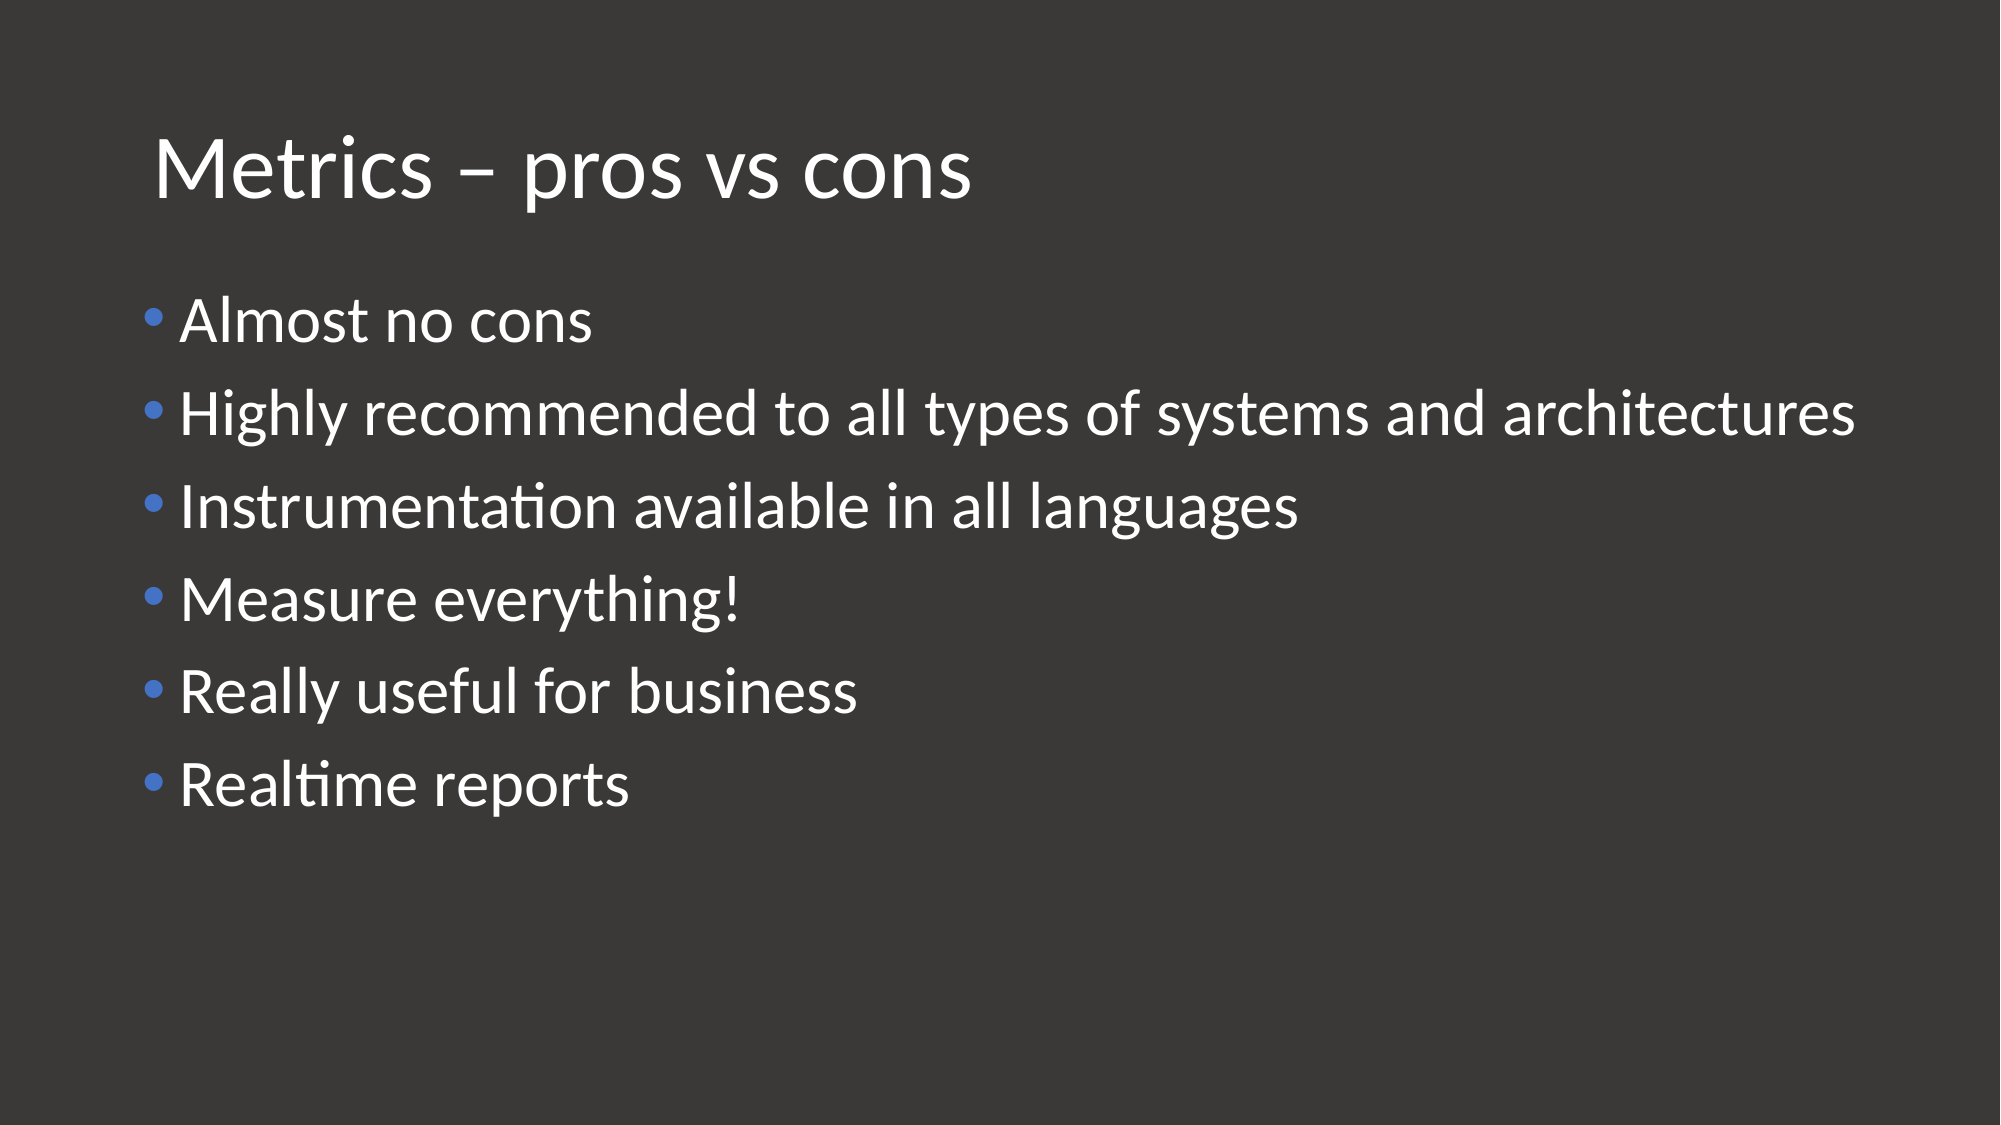

# Metrics – pros vs cons
Almost no cons
Highly recommended to all types of systems and architectures
Instrumentation available in all languages
Measure everything!
Really useful for business
Realtime reports